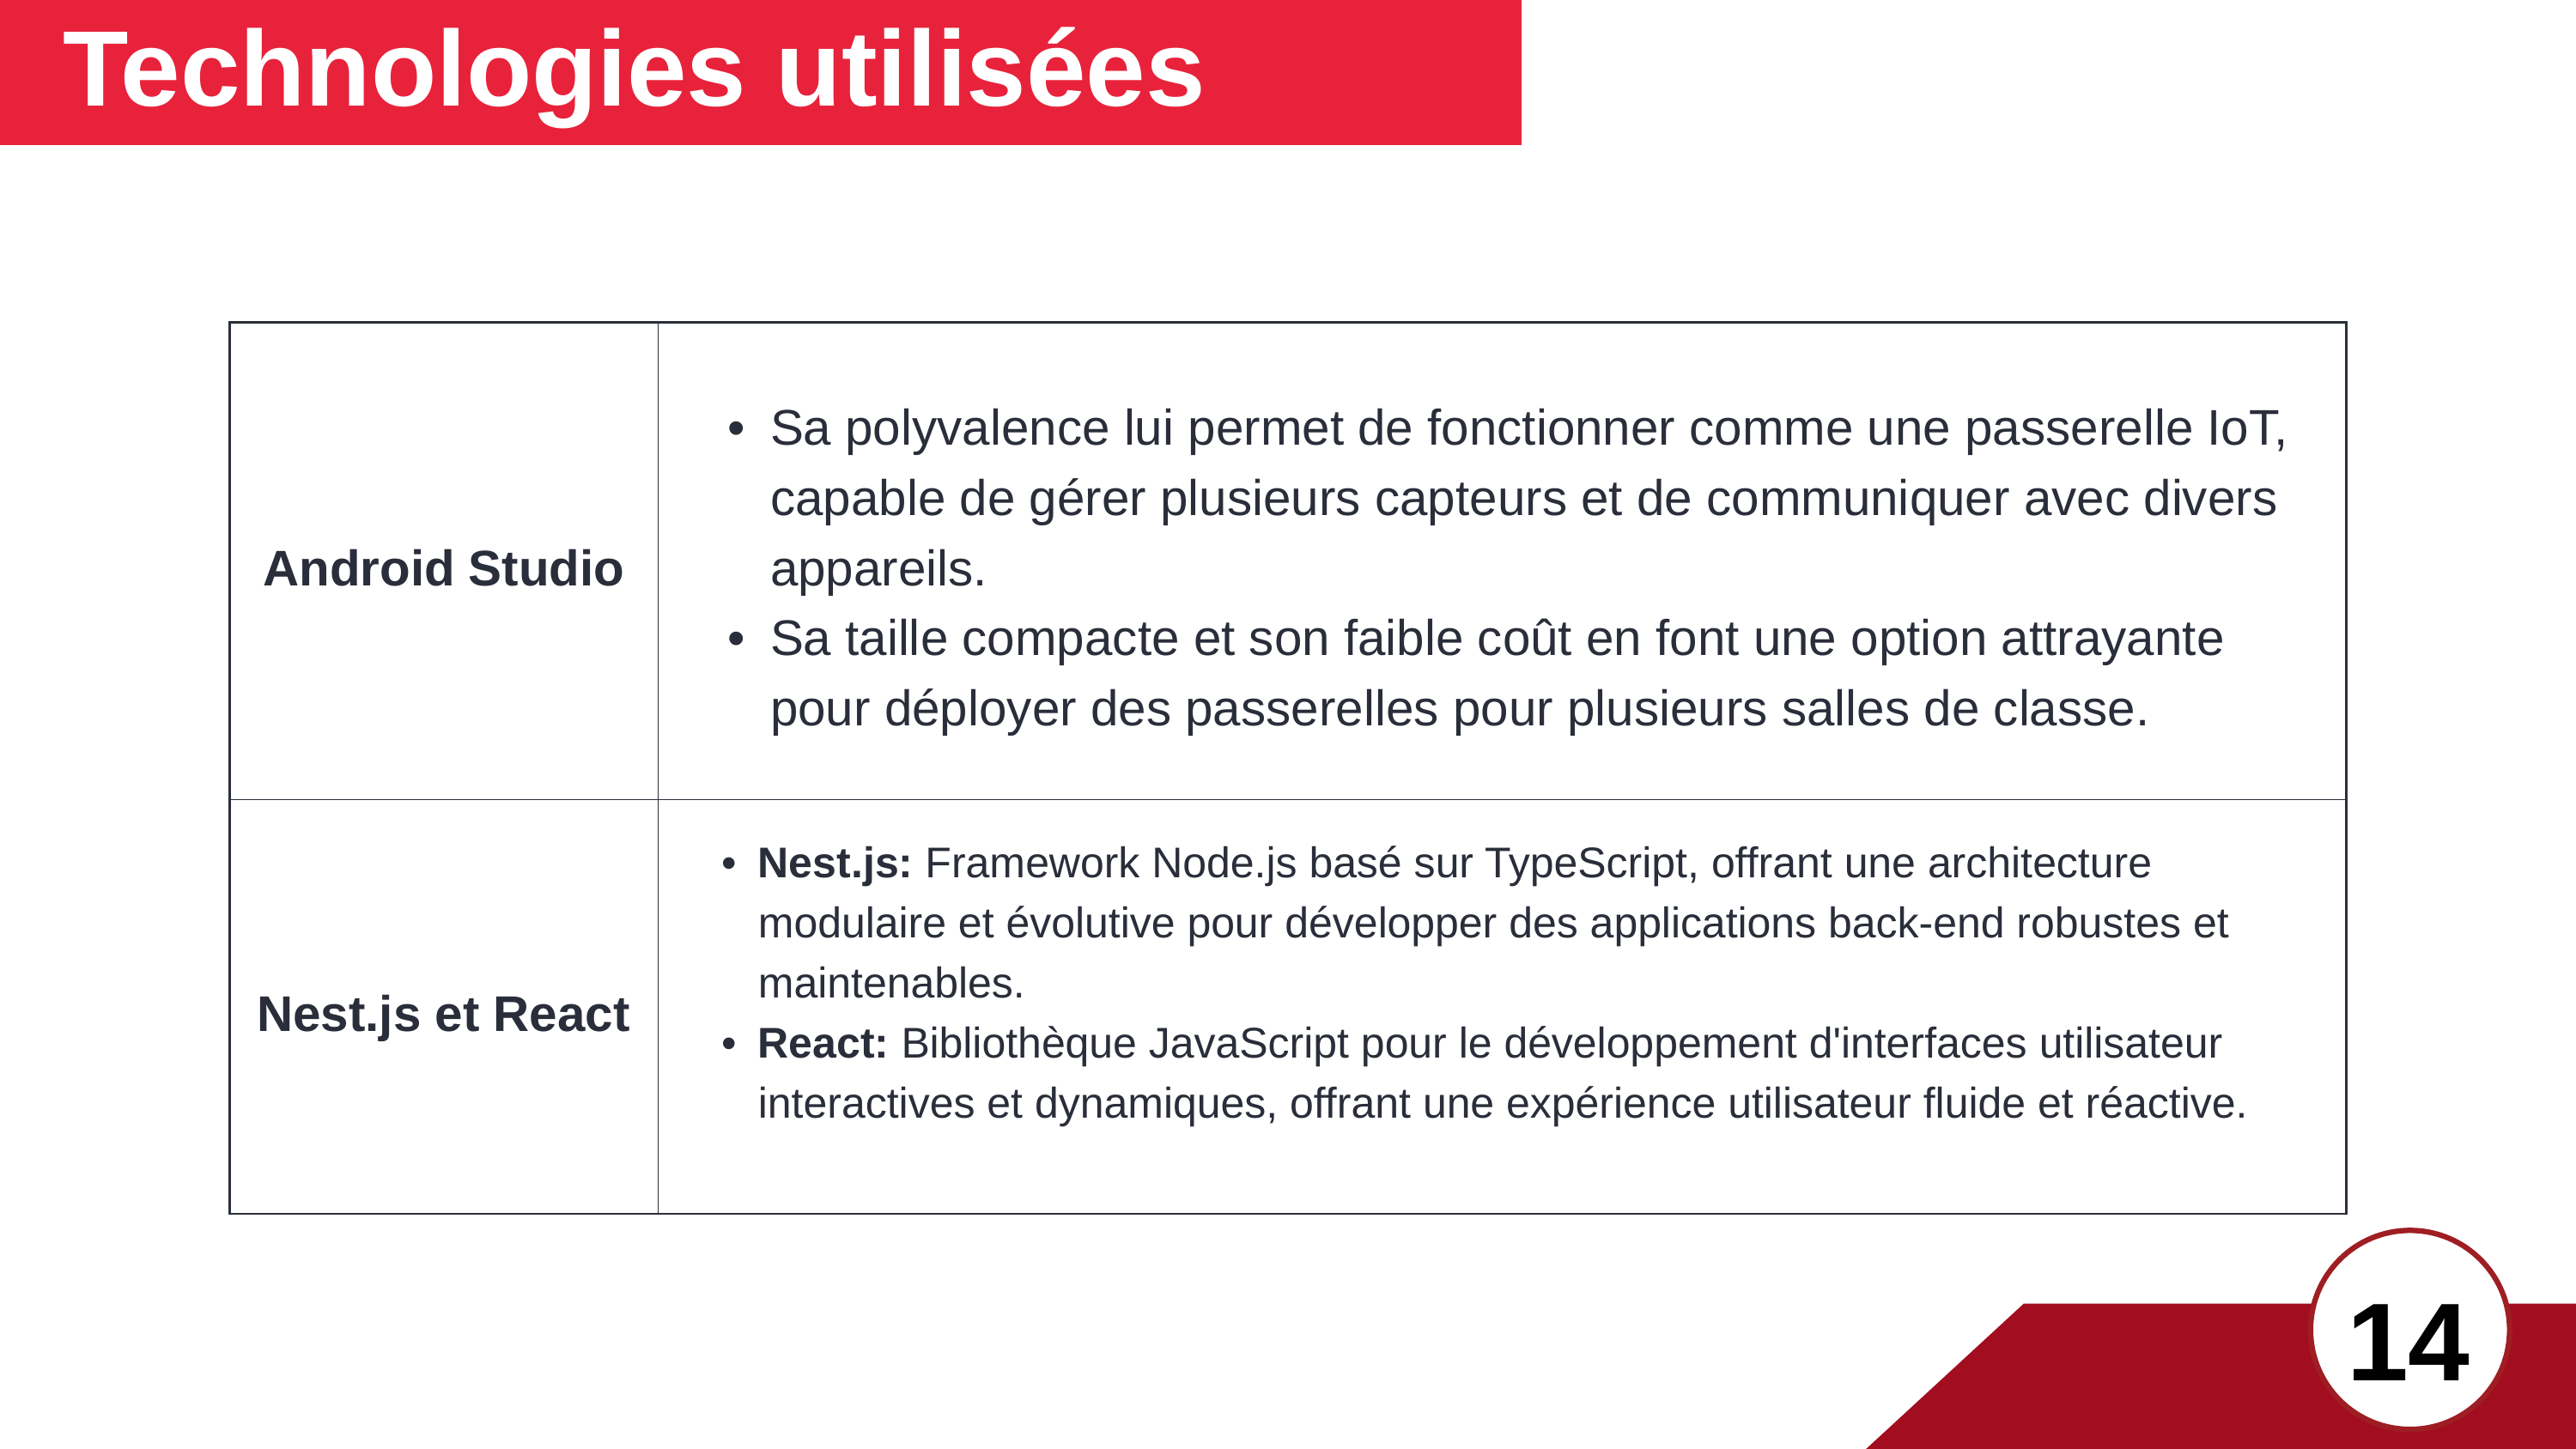

Technologies utilisées

| Android Studio | Sa polyvalence lui permet de fonctionner comme une passerelle IoT, capable de gérer plusieurs capteurs et de communiquer avec divers appareils. Sa taille compacte et son faible coût en font une option attrayante pour déployer des passerelles pour plusieurs salles de classe. |
| --- | --- |
| Nest.js et React | Nest.js: Framework Node.js basé sur TypeScript, offrant une architecture modulaire et évolutive pour développer des applications back-end robustes et maintenables. React: Bibliothèque JavaScript pour le développement d'interfaces utilisateur interactives et dynamiques, offrant une expérience utilisateur fluide et réactive. |

14